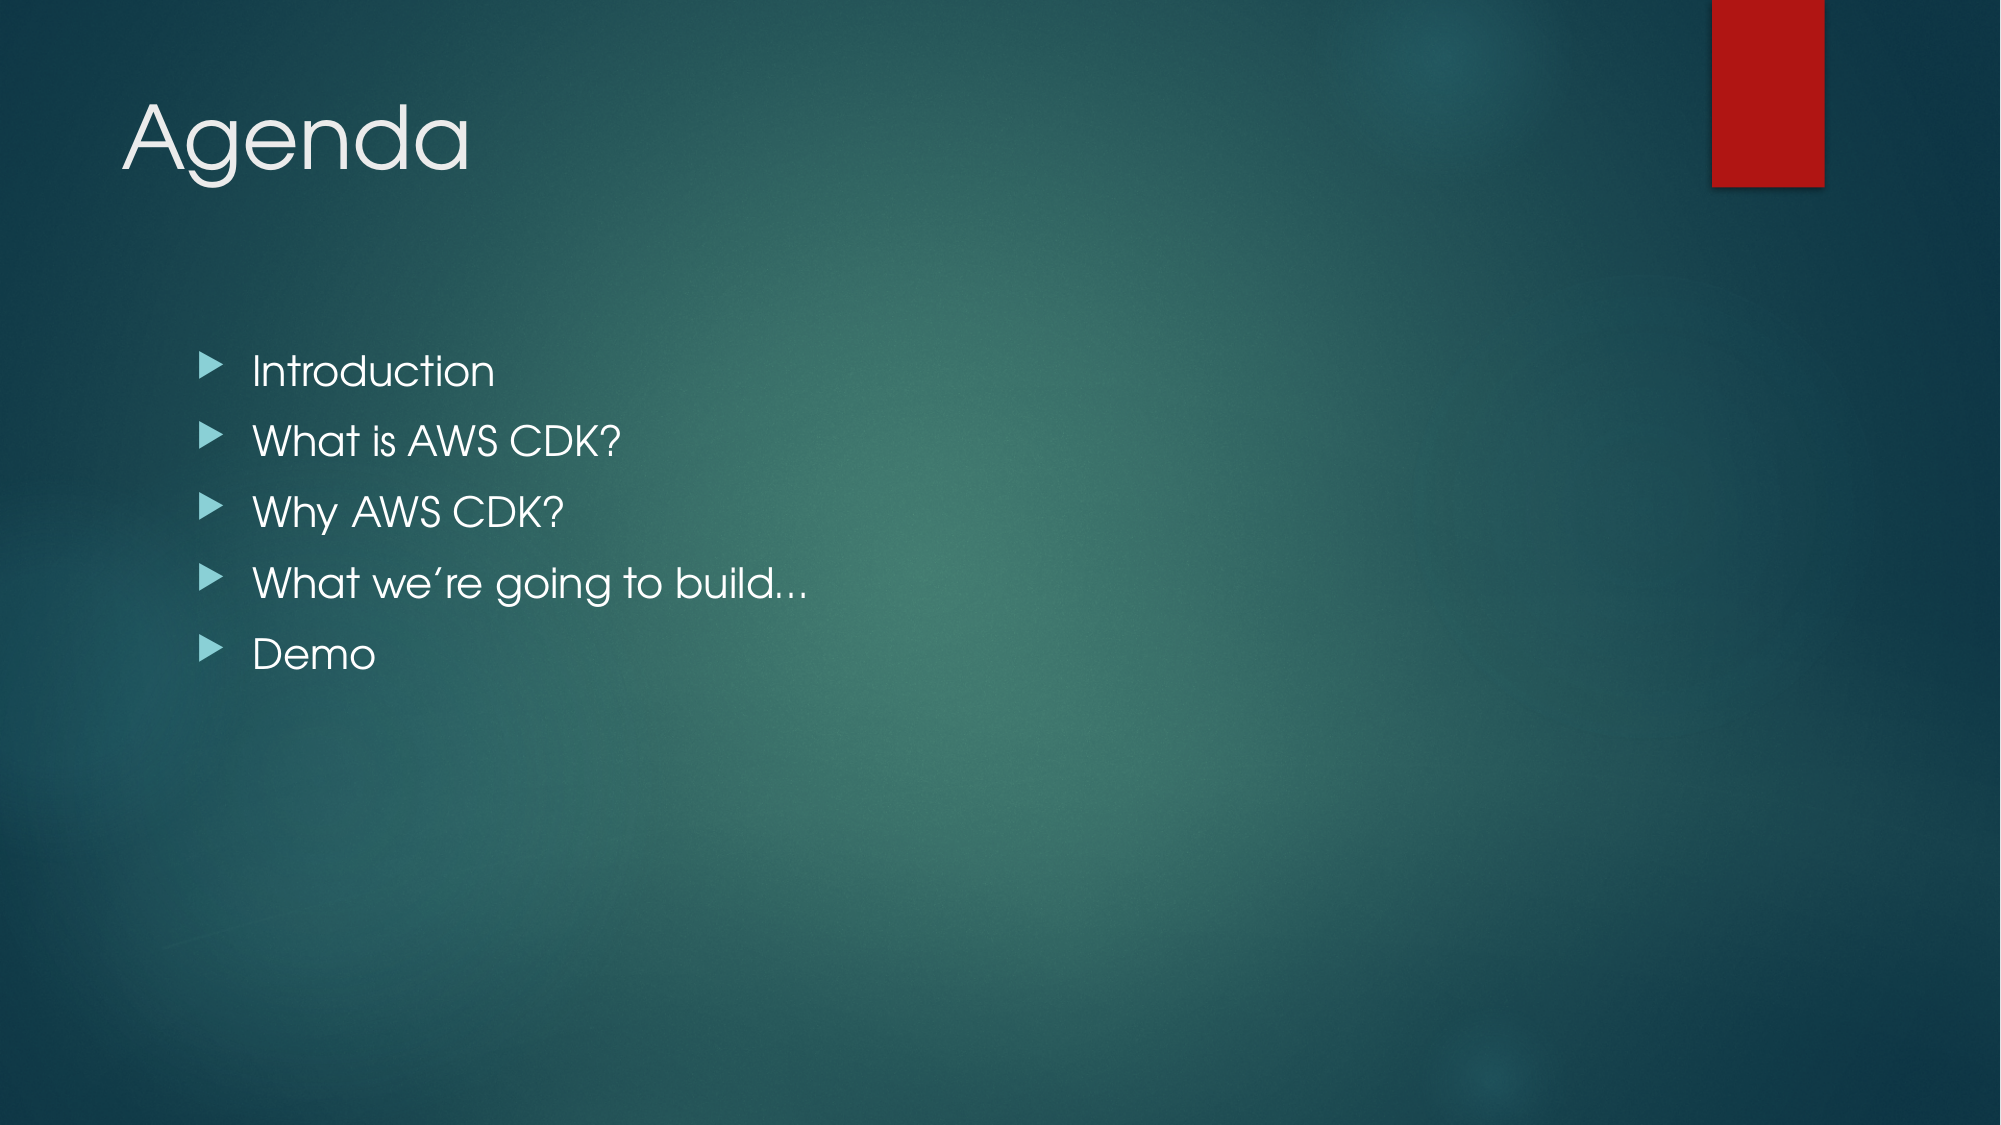

# Agenda
Introduction
What is AWS CDK?
Why AWS CDK?
What we’re going to build…
Demo